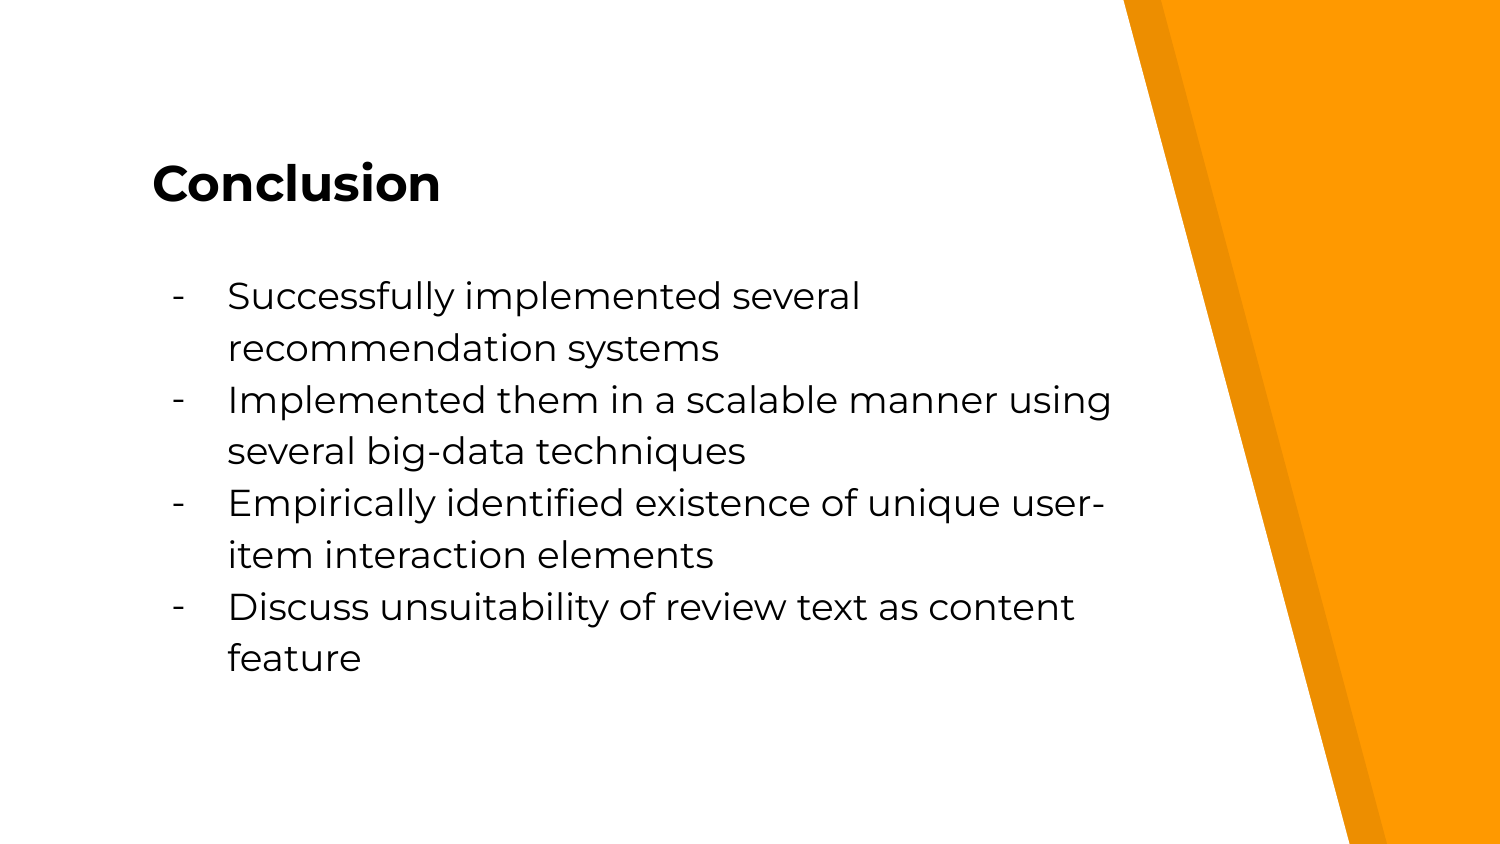

# Conclusion
Successfully implemented several recommendation systems
Implemented them in a scalable manner using several big-data techniques
Empirically identified existence of unique user-item interaction elements
Discuss unsuitability of review text as content feature